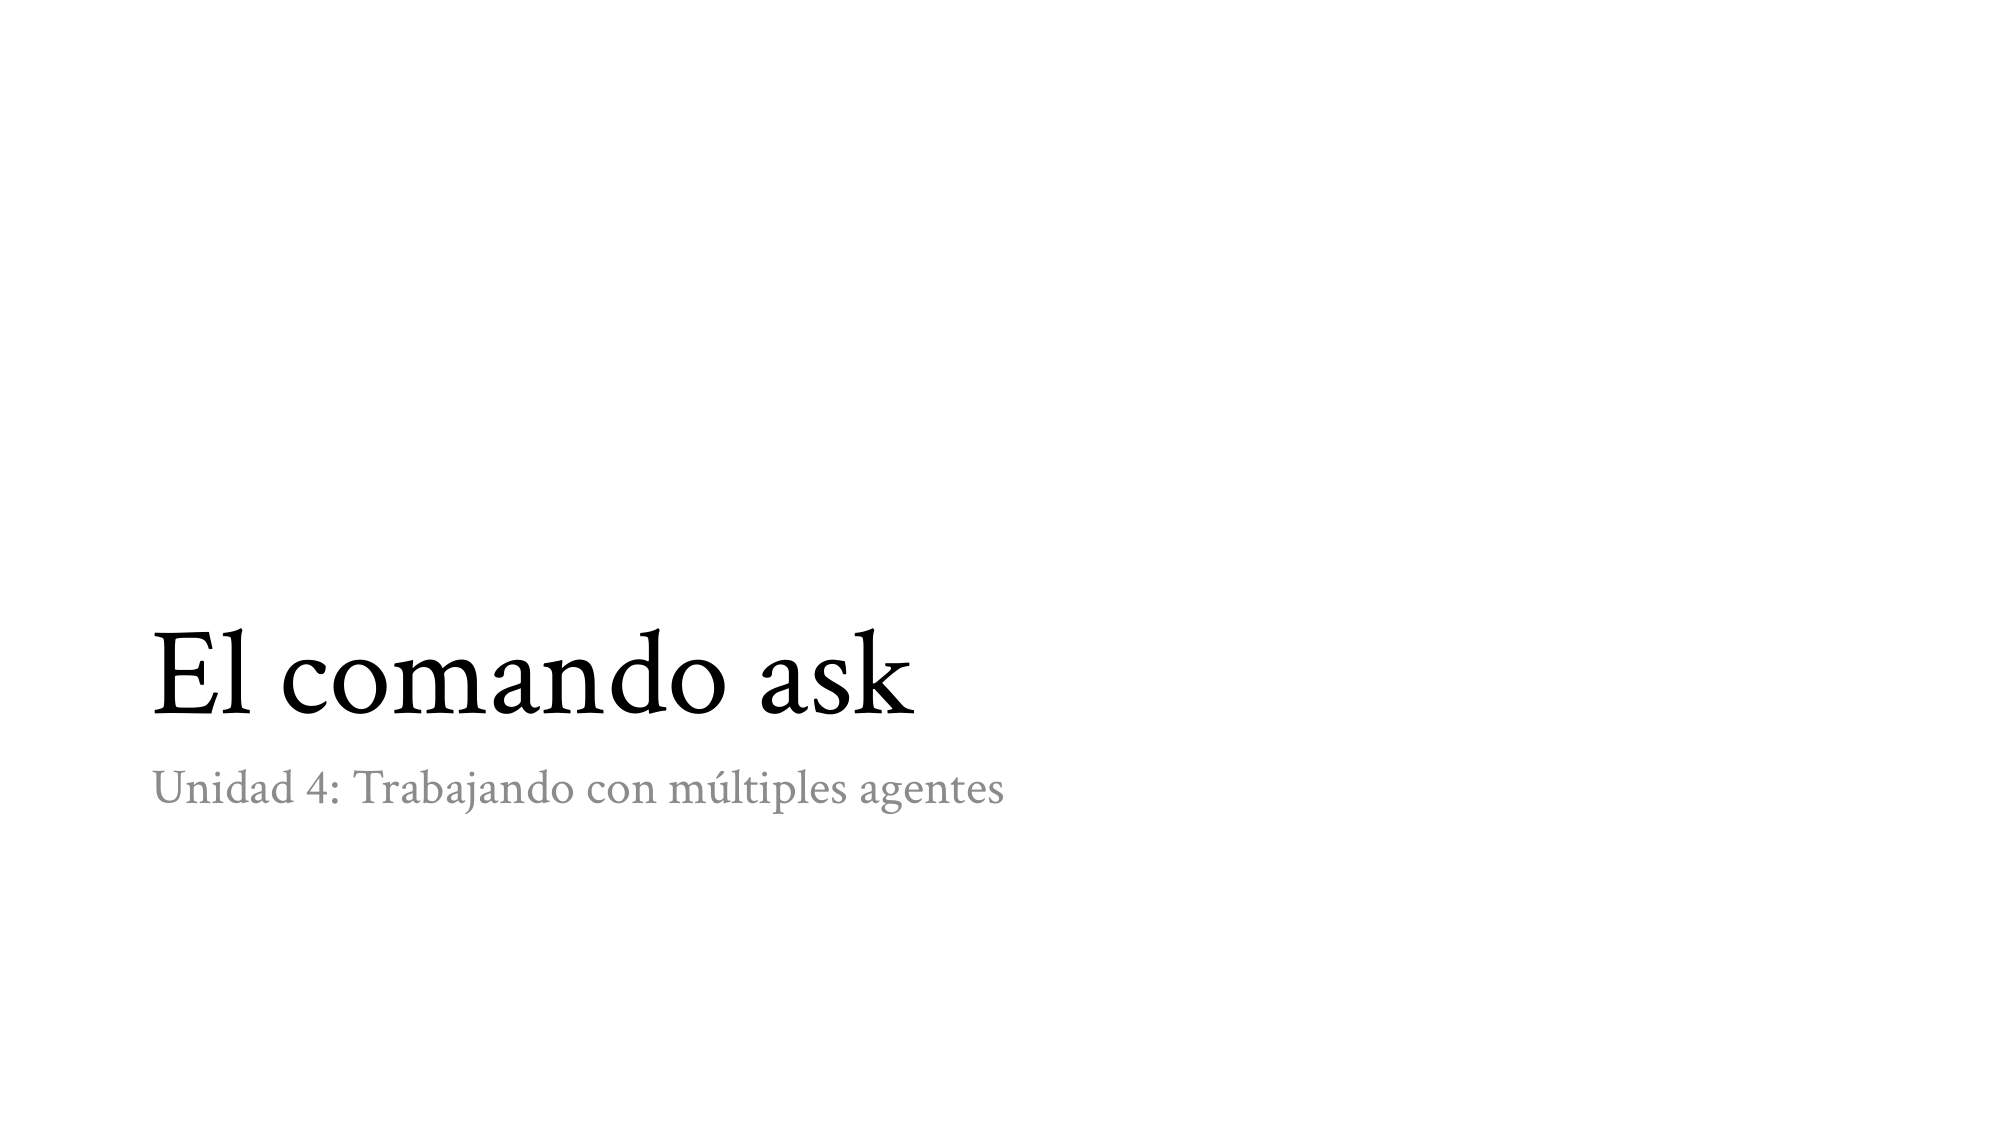

# El comando ask
Unidad 4: Trabajando con múltiples agentes